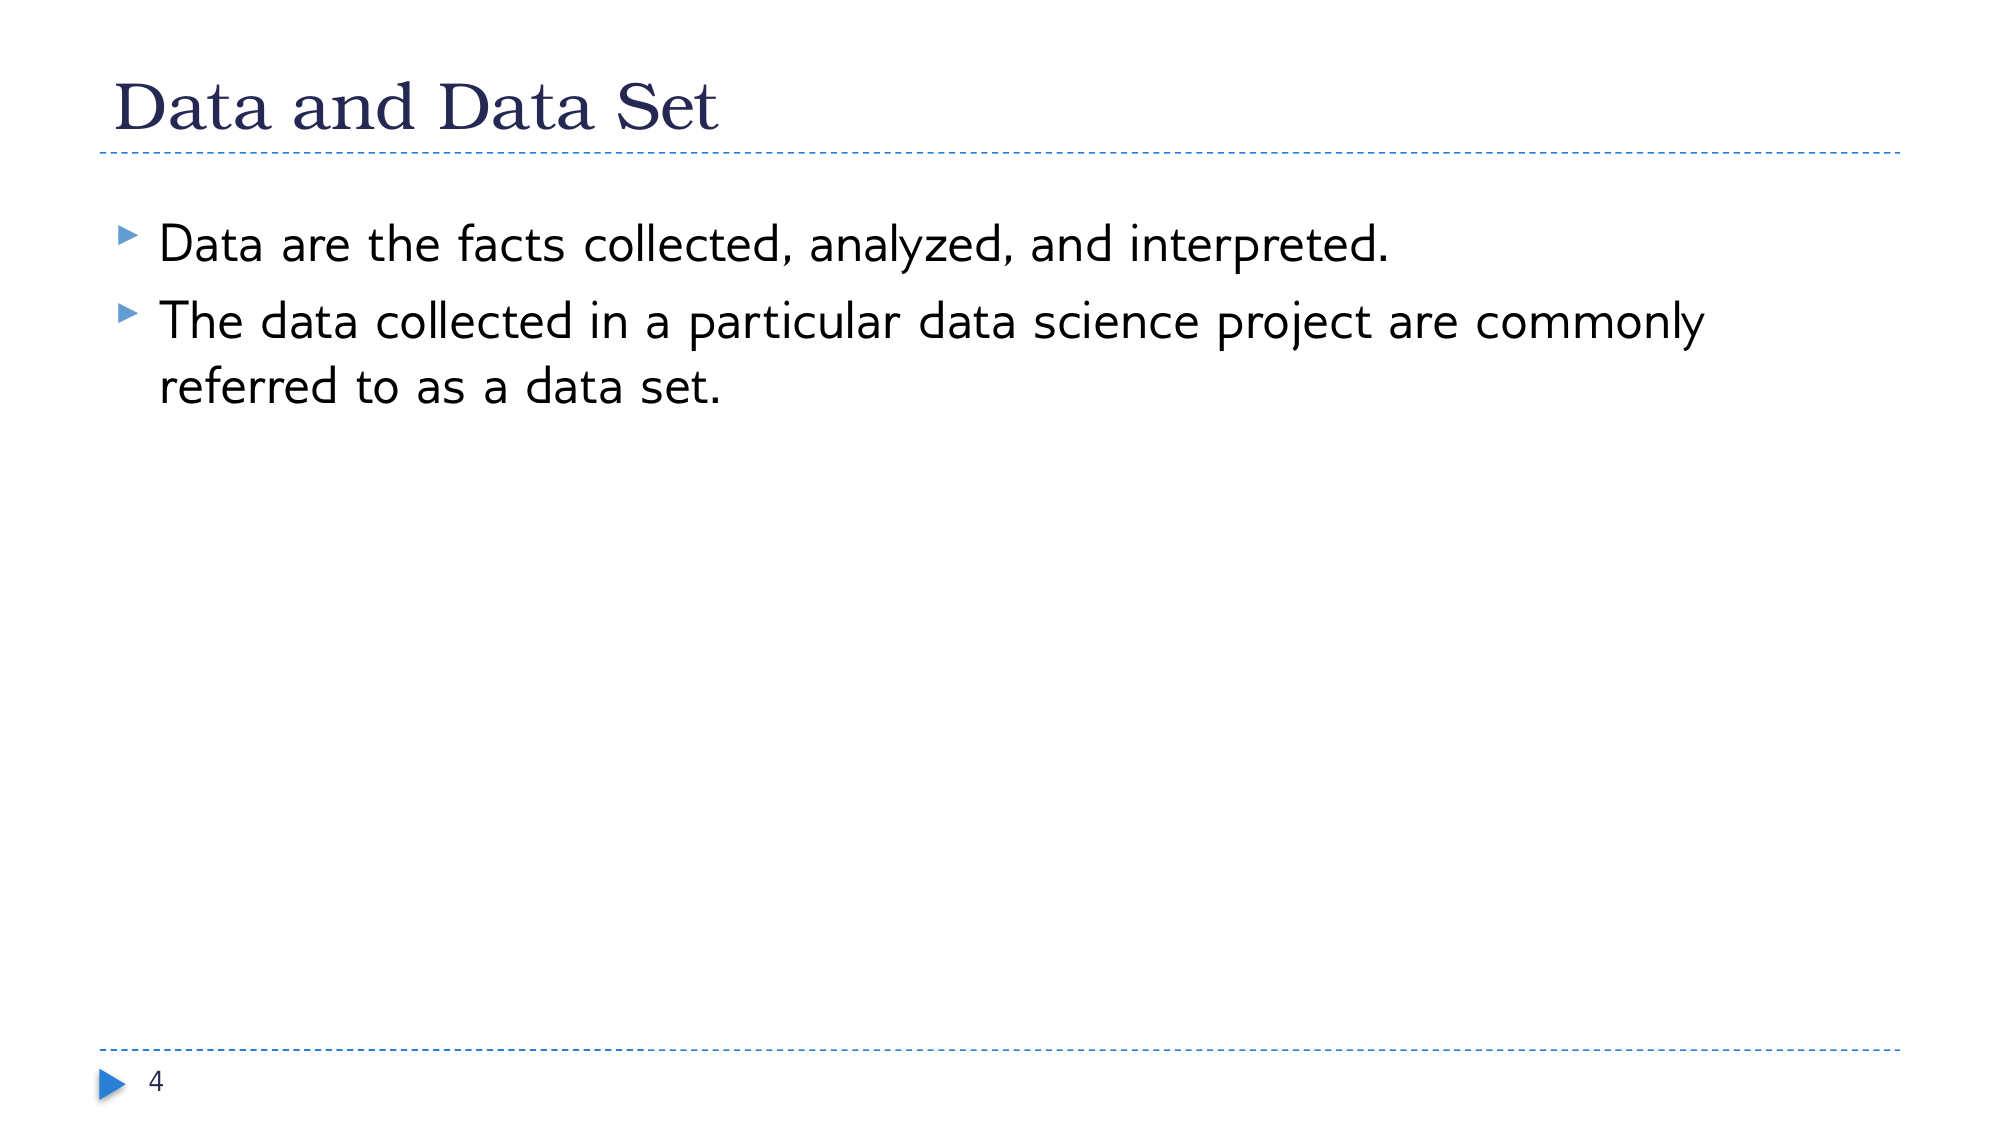

# Data and Data Set
Data are the facts collected, analyzed, and interpreted.
The data collected in a particular data science project are commonly referred to as a data set.
4